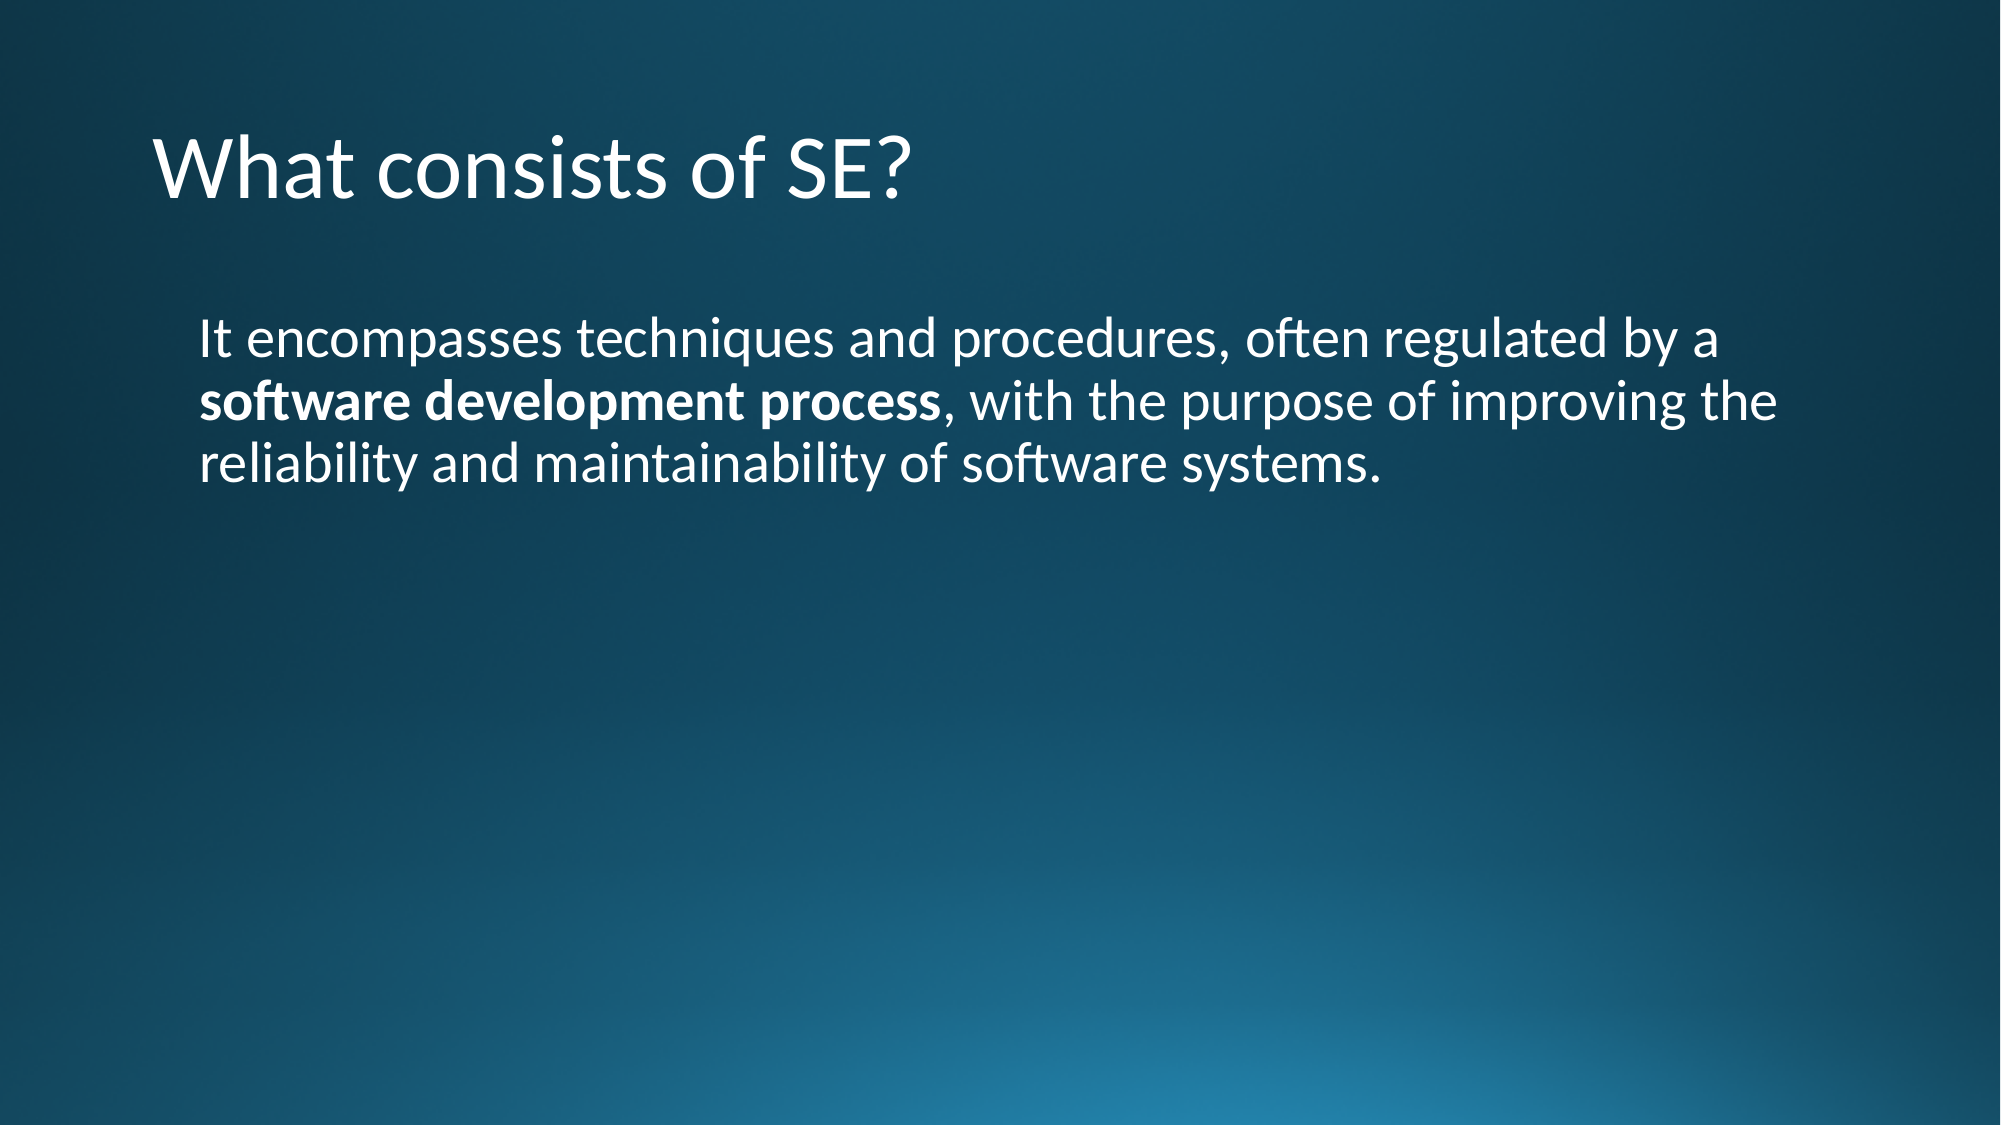

# What consists of SE?
It encompasses techniques and procedures, often regulated by a software development process, with the purpose of improving the reliability and maintainability of software systems.